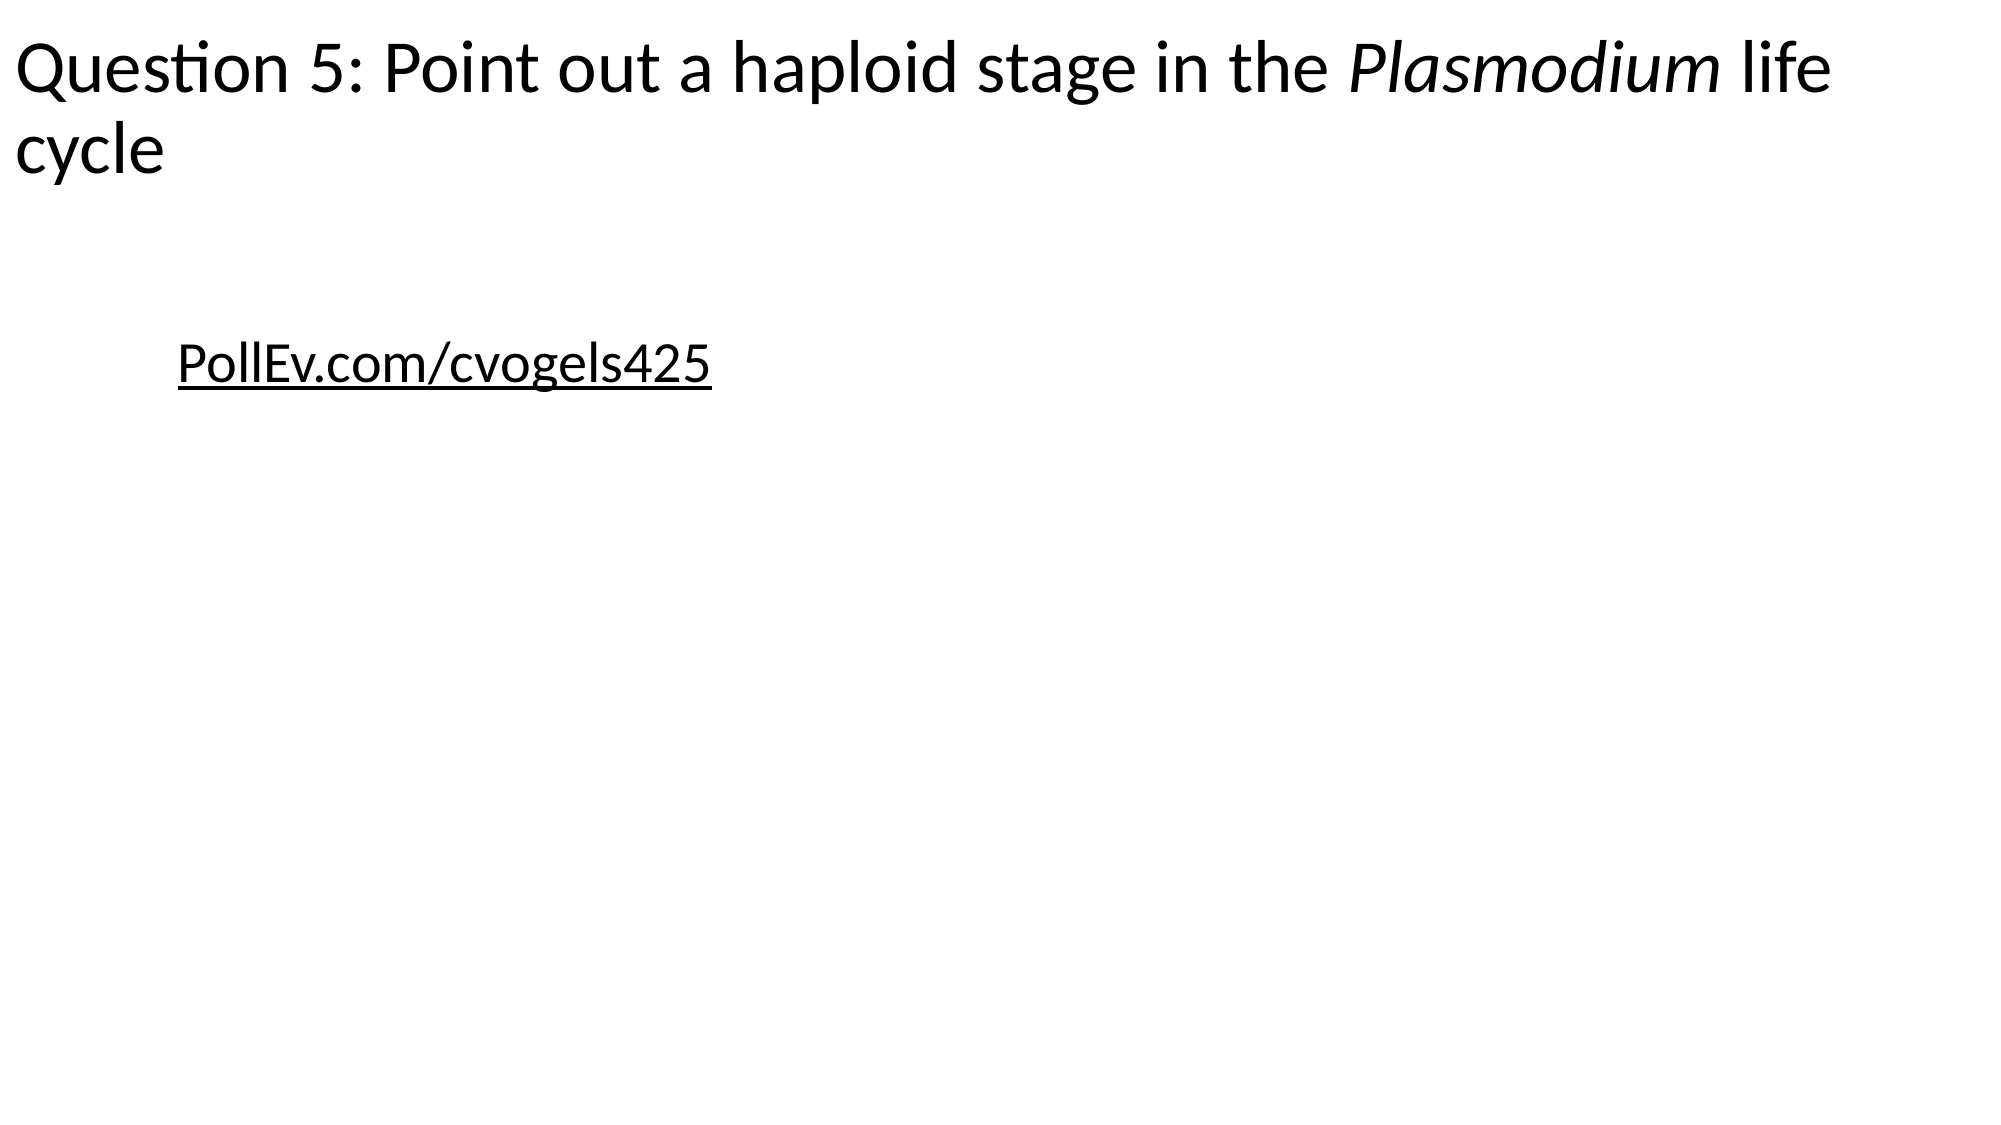

# Question 5: Point out a haploid stage in the Plasmodium life cycle
PollEv.com/cvogels425